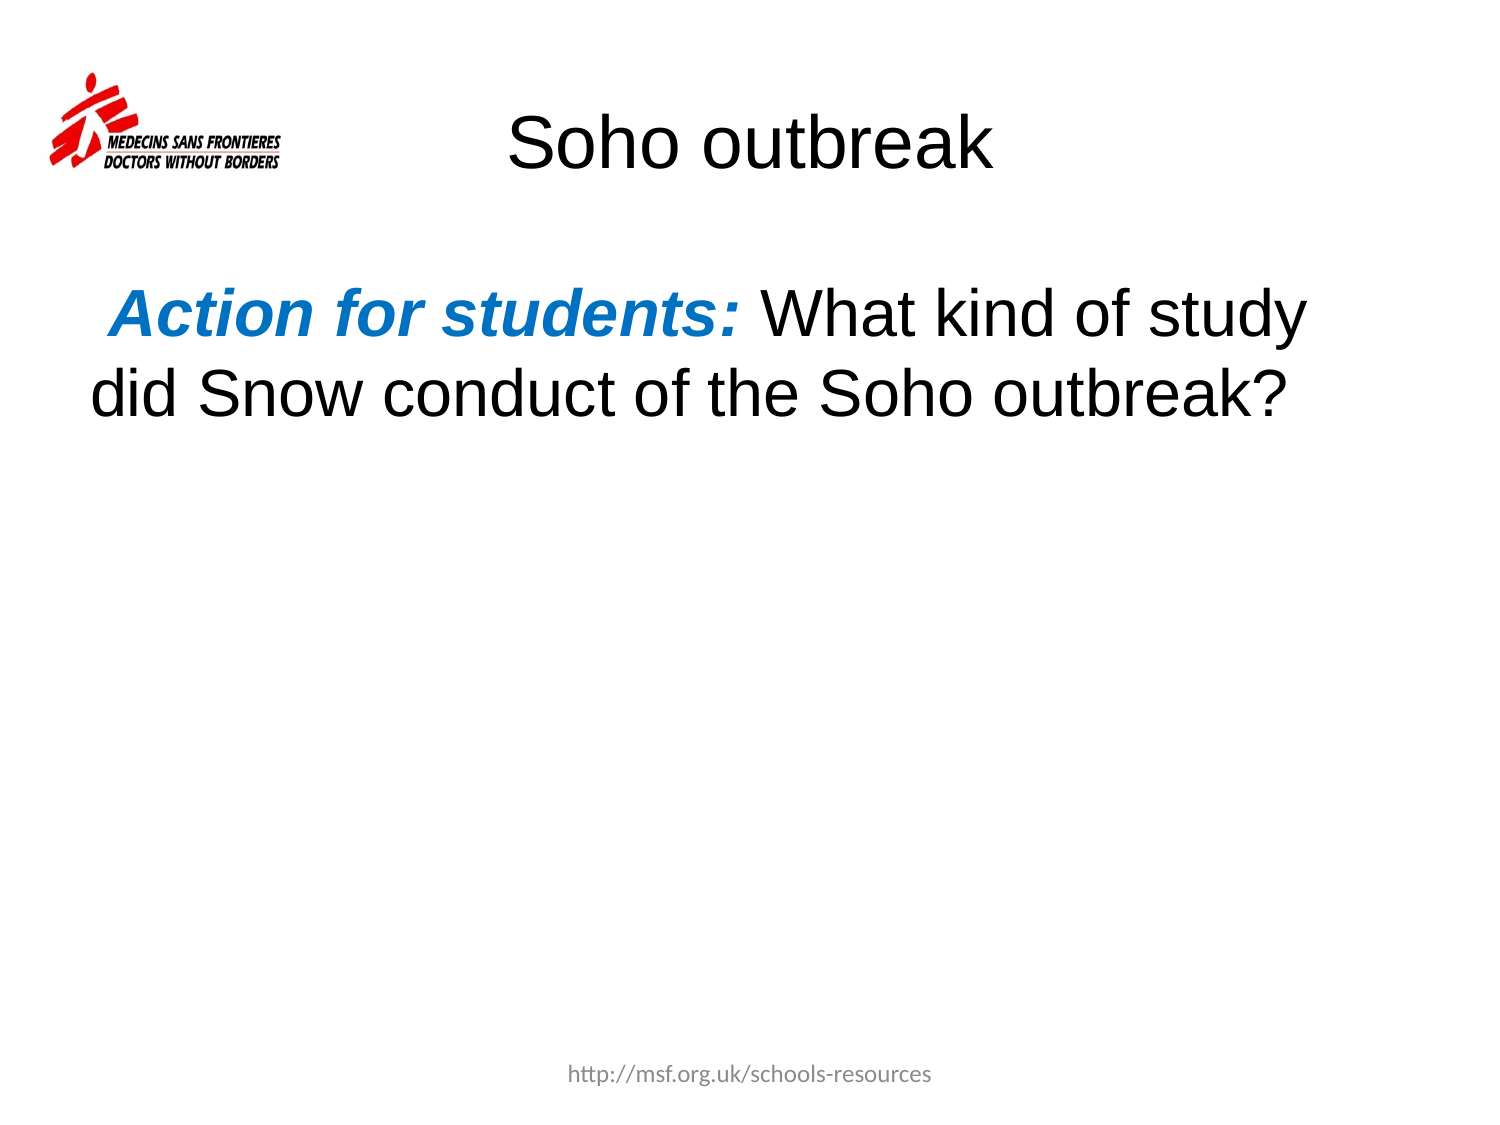

# Soho outbreak
 Action for students: What kind of study did Snow conduct of the Soho outbreak?

http://msf.org.uk/schools-resources